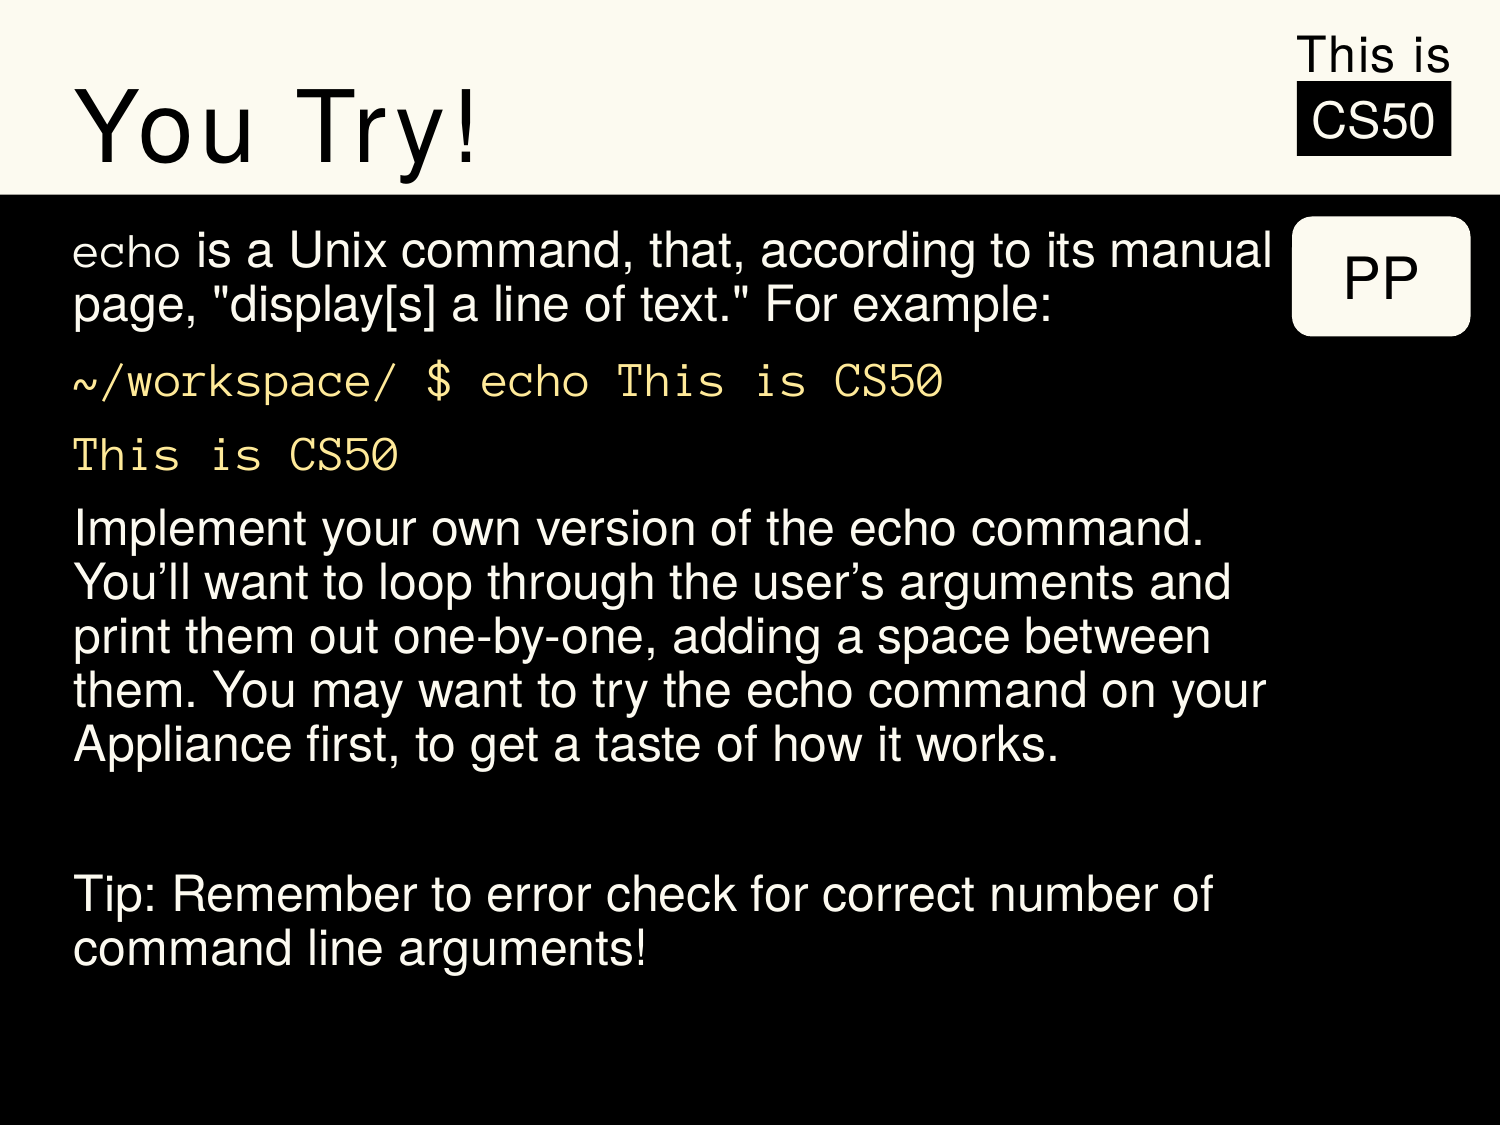

This is
# You Try!
CS50

echo is a Unix command, that, according to its manual page, "display[s] a line of text." For example:
~/workspace/ $ echo This is CS50
This is CS50
Implement your own version of the echo command. You’ll want to loop through the user’s arguments and print them out one-by-one, adding a space between them. You may want to try the echo command on your Appliance first, to get a taste of how it works.

Tip: Remember to error check for correct number of command line arguments!
PP